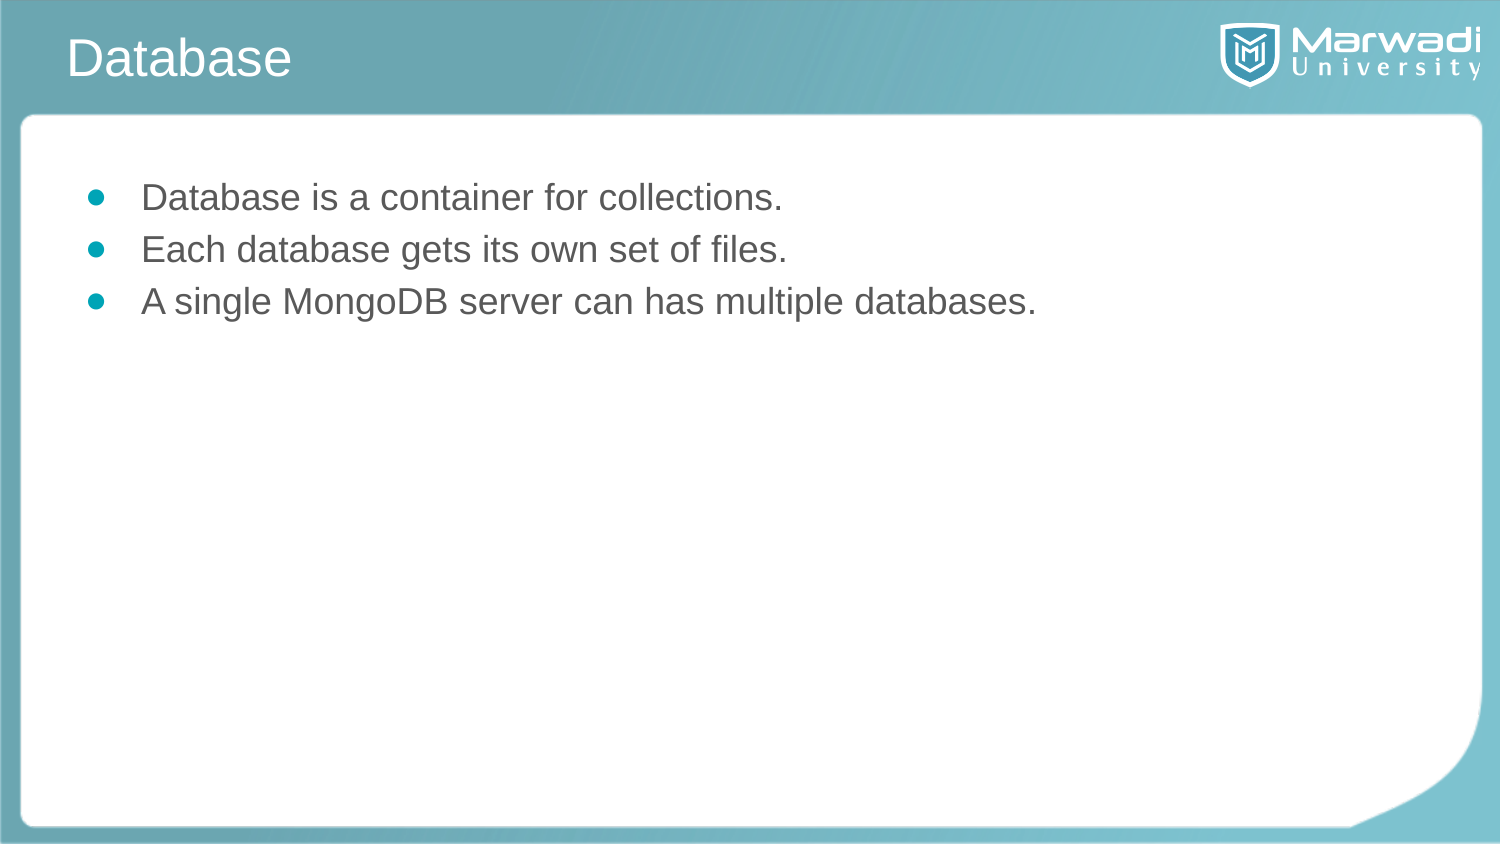

# Database
Database is a container for collections.
Each database gets its own set of files.
A single MongoDB server can has multiple databases.